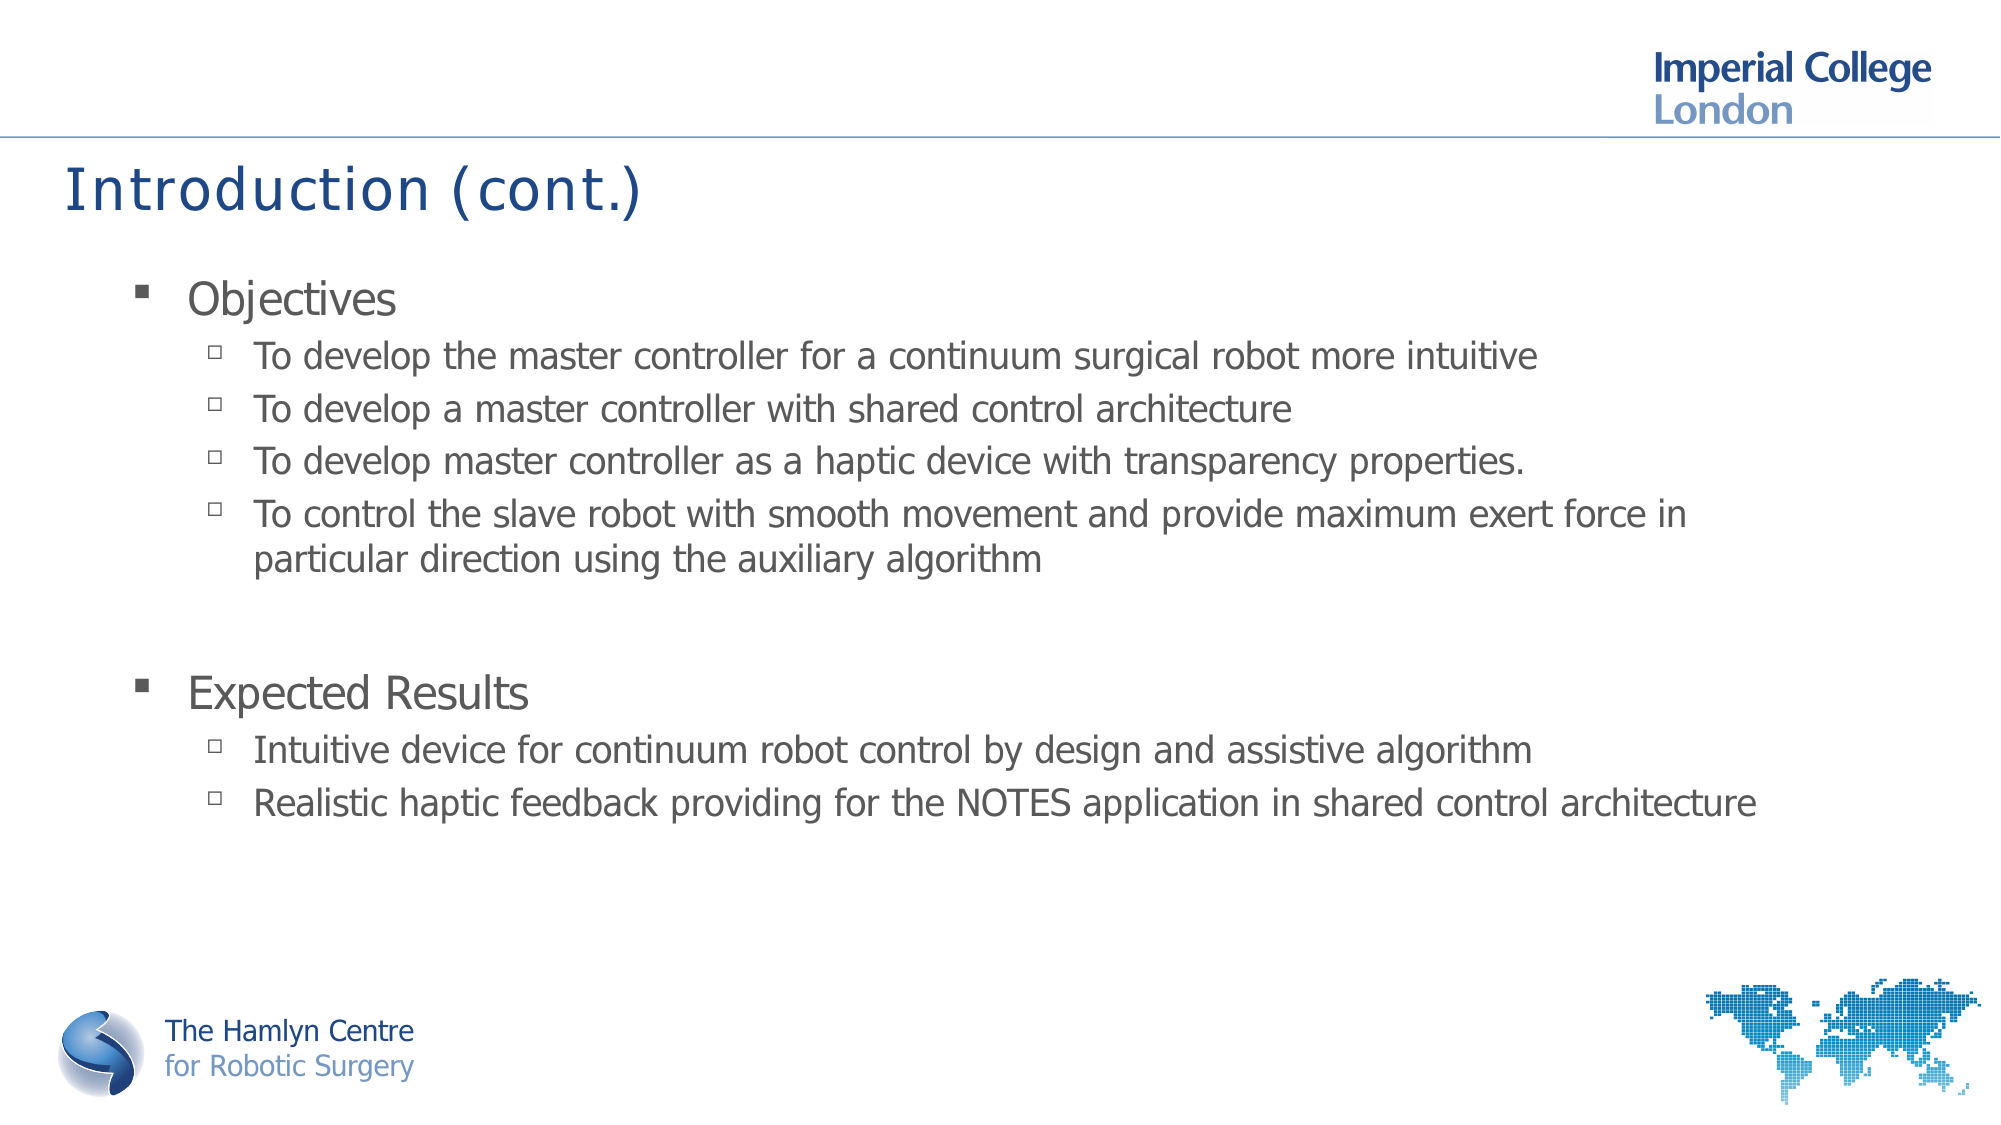

# Introduction (cont.)
Objectives
To develop the master controller for a continuum surgical robot more intuitive
To develop a master controller with shared control architecture
To develop master controller as a haptic device with transparency properties.
To control the slave robot with smooth movement and provide maximum exert force in particular direction using the auxiliary algorithm

Expected Results
Intuitive device for continuum robot control by design and assistive algorithm
Realistic haptic feedback providing for the NOTES application in shared control architecture